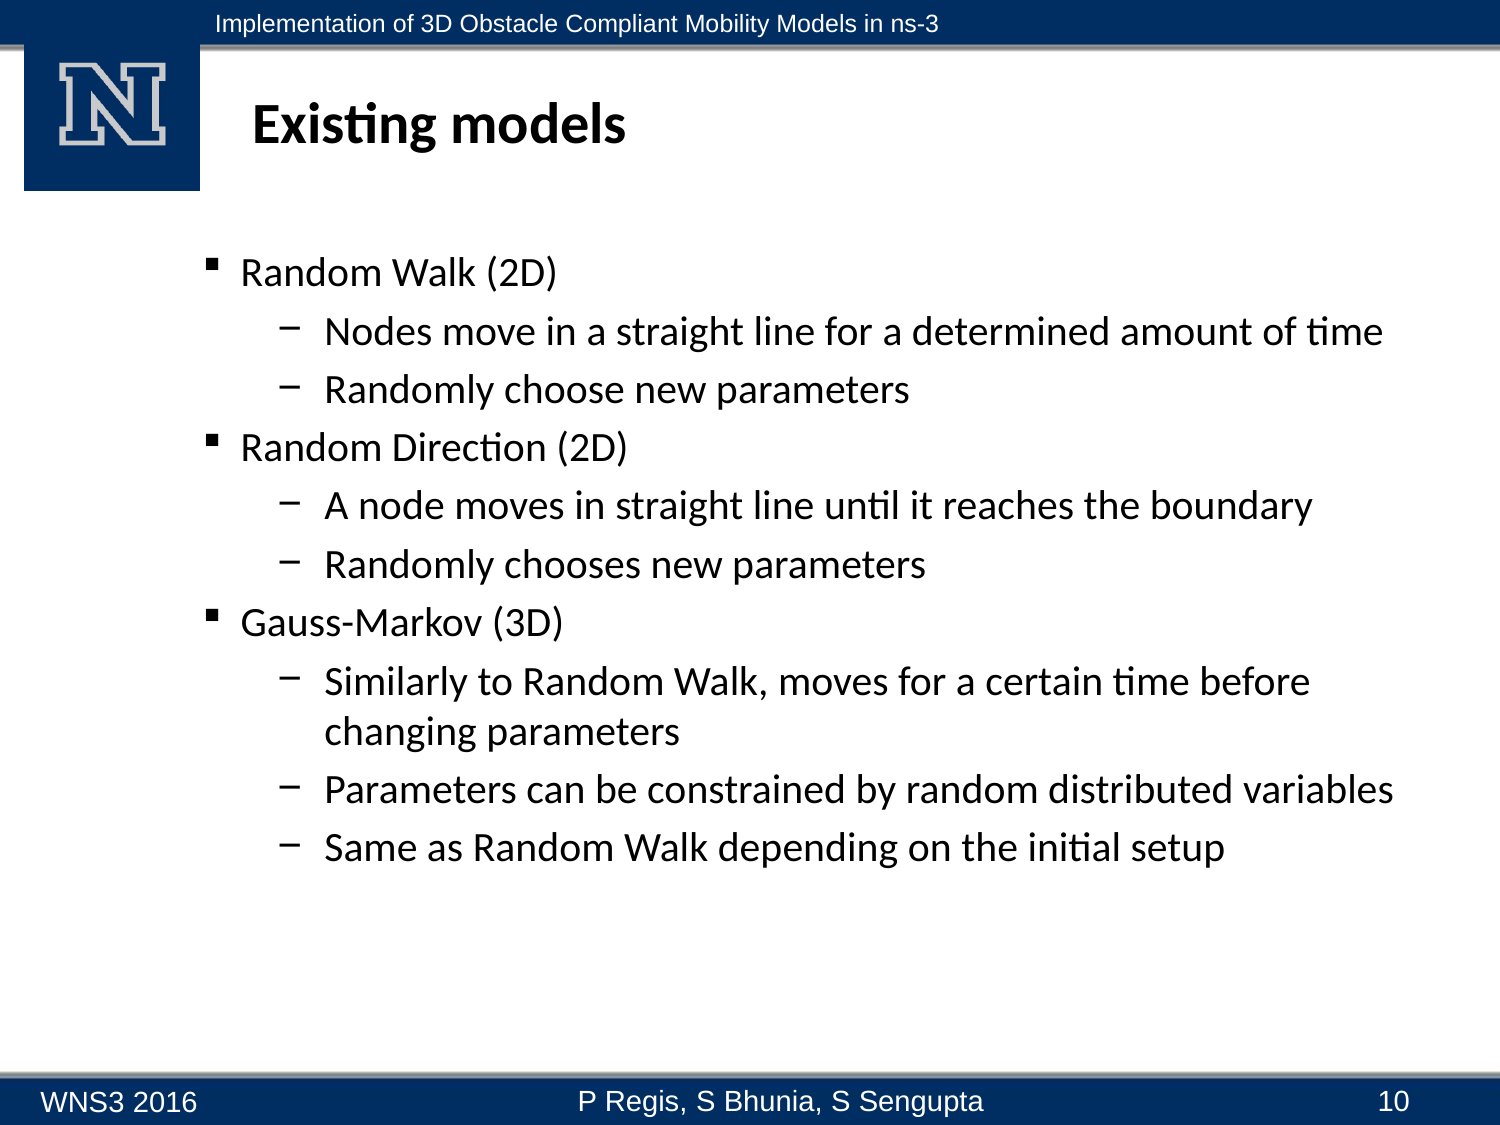

# Existing models
Random Walk (2D)
Nodes move in a straight line for a determined amount of time
Randomly choose new parameters
Random Direction (2D)
A node moves in straight line until it reaches the boundary
Randomly chooses new parameters
Gauss-Markov (3D)
Similarly to Random Walk, moves for a certain time before changing parameters
Parameters can be constrained by random distributed variables
Same as Random Walk depending on the initial setup
10